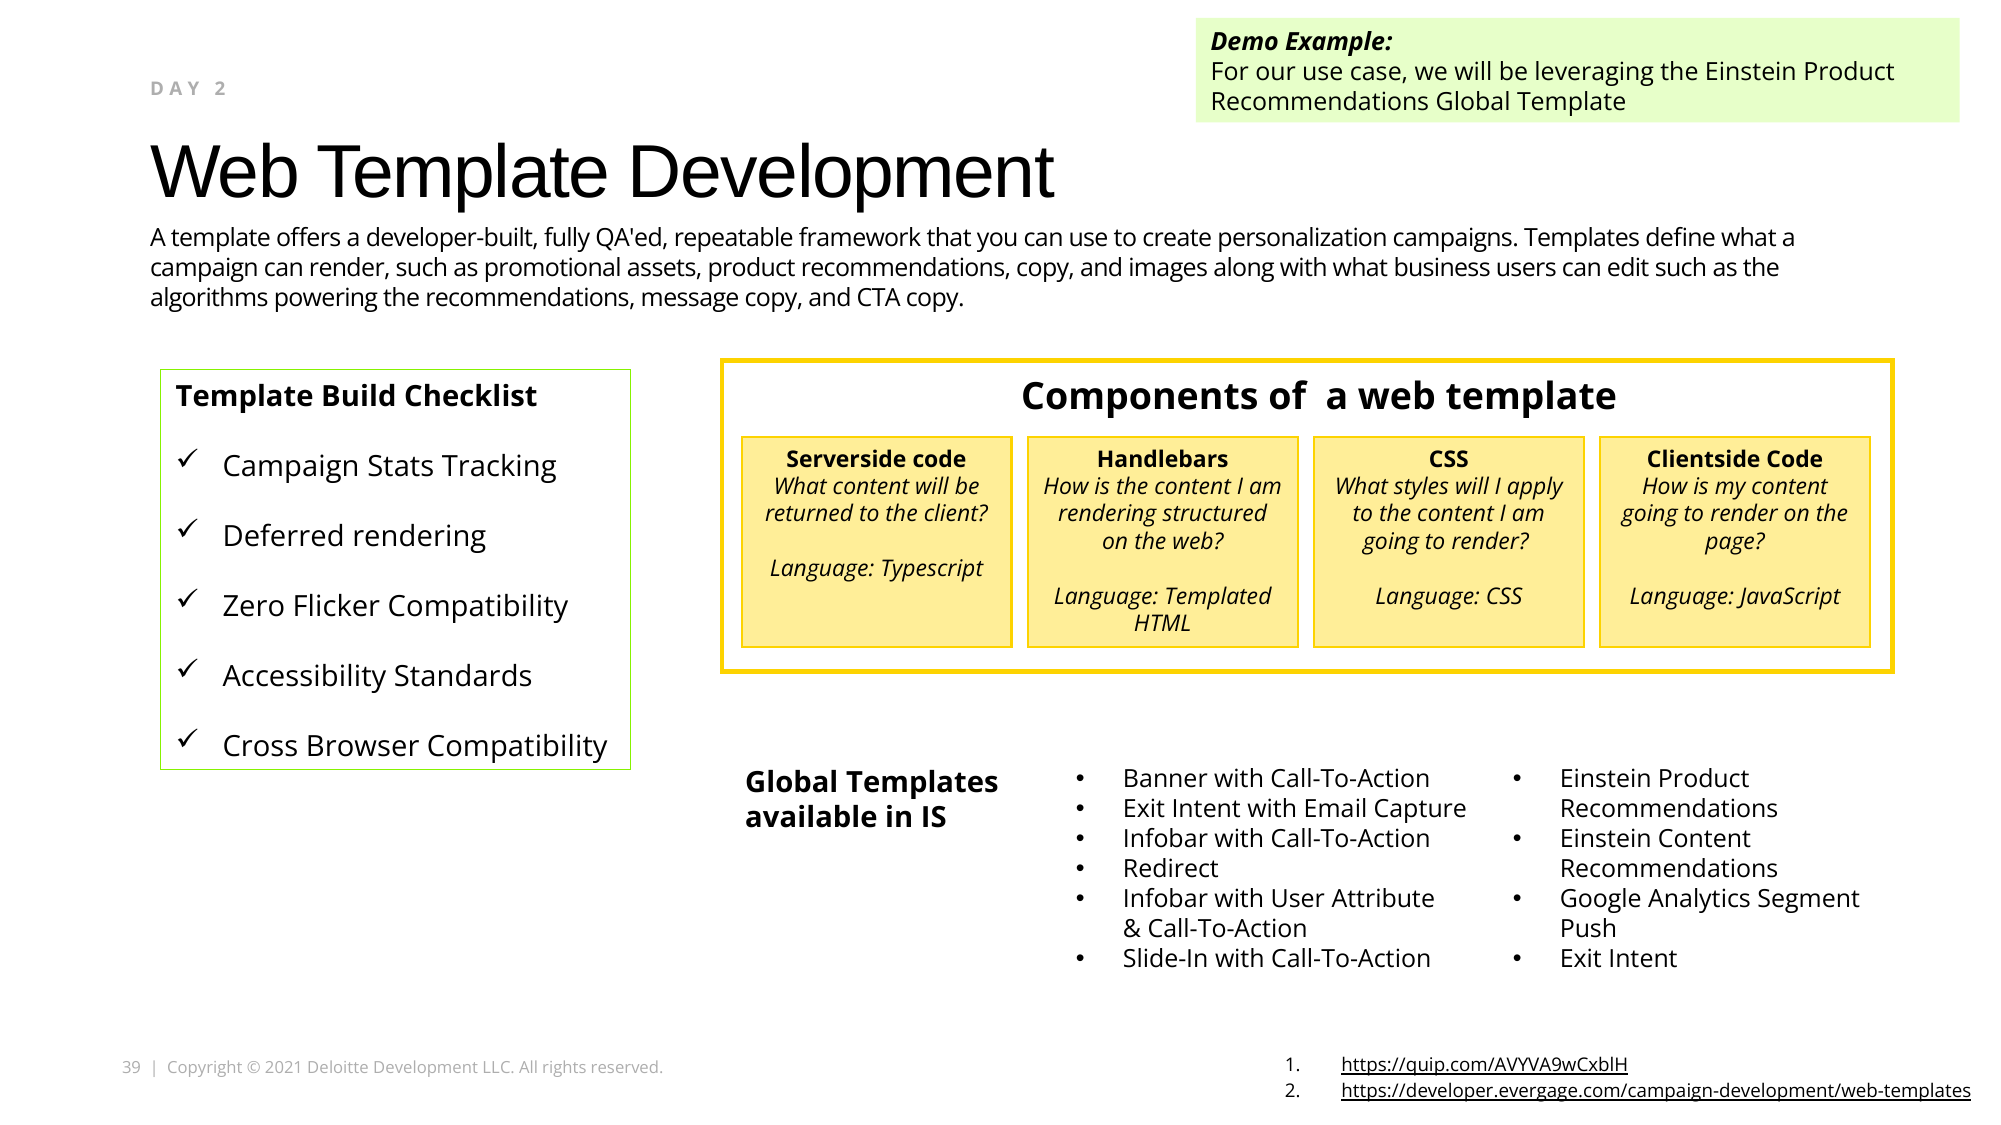

Demo Example:
For our use case, we will be leveraging the Einstein Product Recommendations Global Template
Day 2
# Web Template Development

A template offers a developer-built, fully QA'ed, repeatable framework that you can use to create personalization campaigns. Templates define what a campaign can render, such as promotional assets, product recommendations, copy, and images along with what business users can edit such as the algorithms powering the recommendations, message copy, and CTA copy.

Components of  a web template
Serverside code
What content will be returned to the client?

Language: Typescript
Handlebars
How is the content I am rendering structured on the web?

Language: Templated HTML

CSS
What styles will I apply to the content I am going to render?

Language: CSS

Clientside Code
How is my content going to render on the page?

Language: JavaScript

Template Build Checklist
Campaign Stats Tracking
Deferred rendering
Zero Flicker Compatibility
Accessibility Standards
Cross Browser Compatibility
Global Templates available in IS
Banner with Call-To-Action
Exit Intent with Email Capture
Infobar with Call-To-Action
Redirect
Infobar with User Attribute & Call-To-Action
Slide-In with Call-To-Action
Einstein Product Recommendations
Einstein Content Recommendations
Google Analytics Segment Push
Exit Intent
https://quip.com/AVYVA9wCxblH
https://developer.evergage.com/campaign-development/web-templates